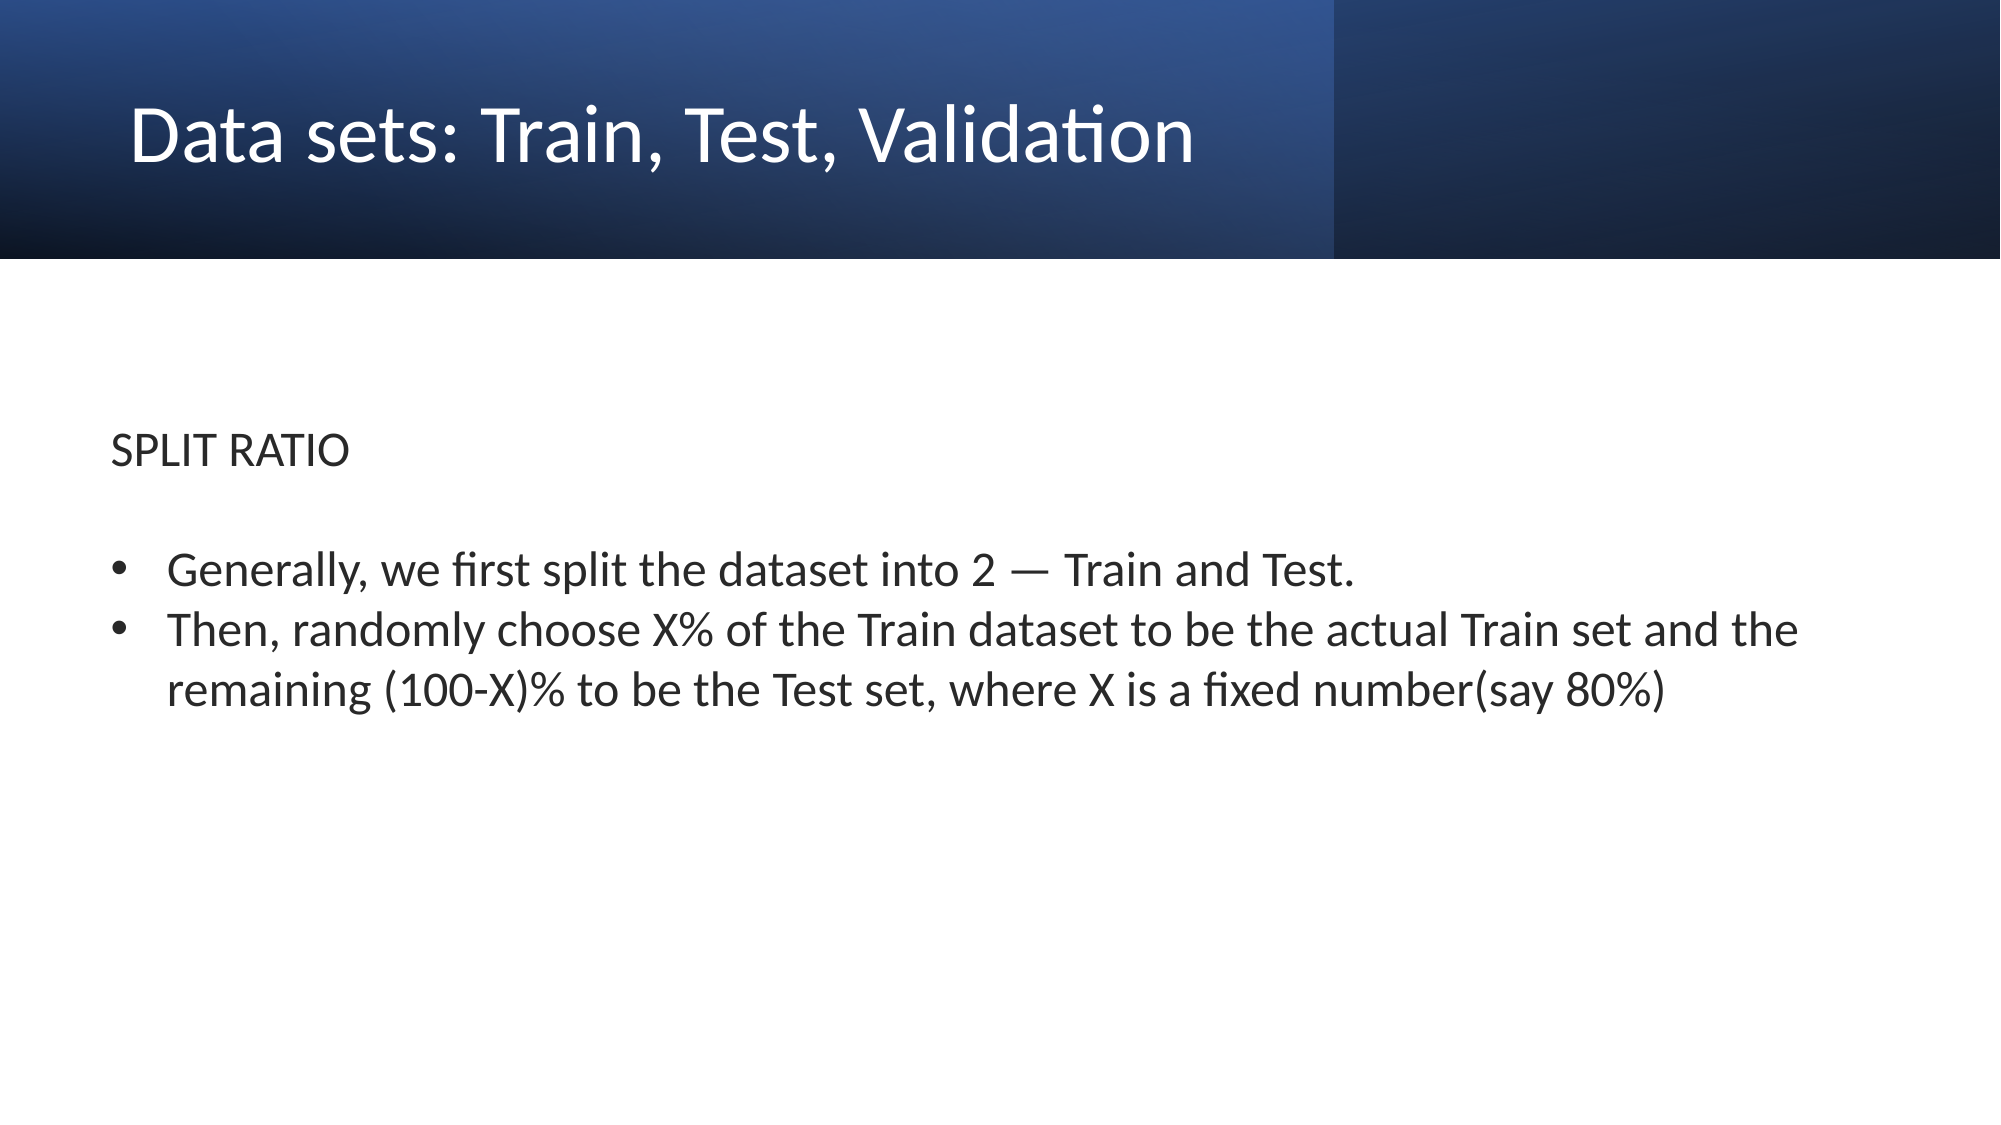

# Data sets: Train, Test, Validation

SPLIT RATIO

Generally, we first split the dataset into 2 — Train and Test.
Then, randomly choose X% of the Train dataset to be the actual Train set and the remaining (100-X)% to be the Test set, where X is a fixed number(say 80%)